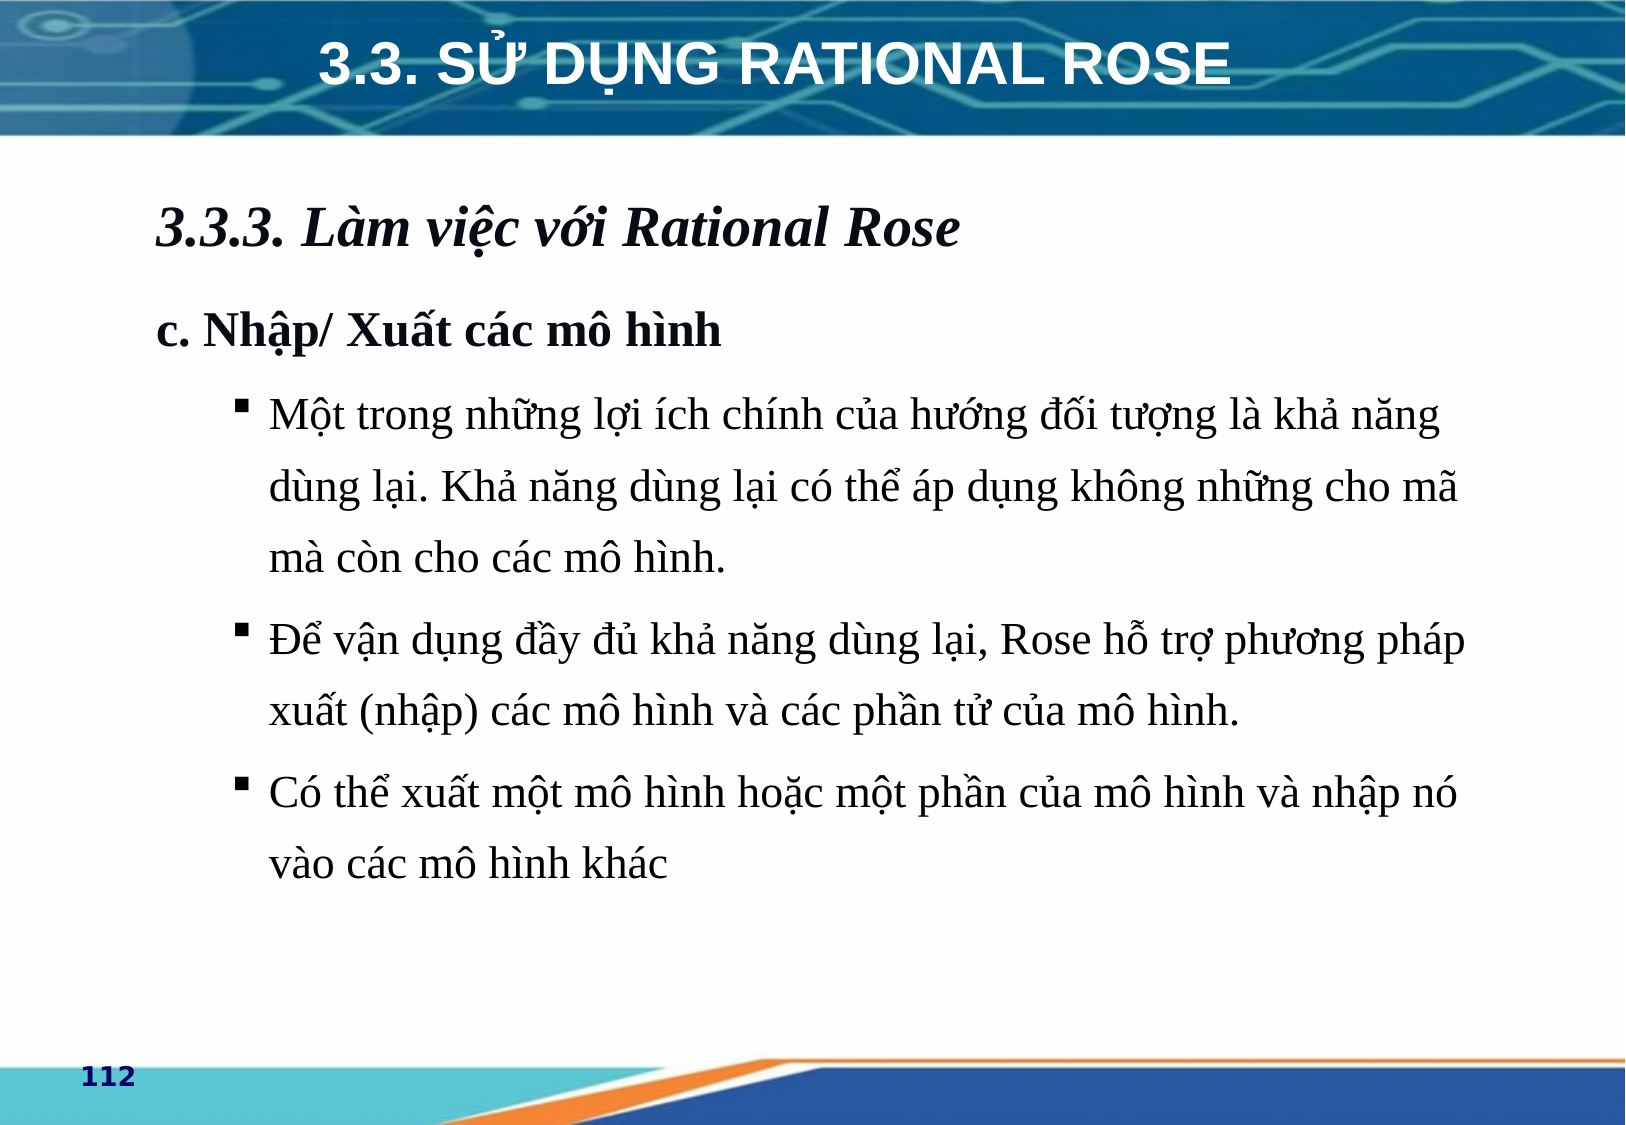

# 3.3. SỬ DỤNG RATIONAL ROSE
3.3.3. Làm việc với Rational Rose
c. Nhập/ Xuất các mô hình
Một trong những lợi ích chính của hướng đối tượng là khả năng dùng lại. Khả năng dùng lại có thể áp dụng không những cho mã mà còn cho các mô hình.
Để vận dụng đầy đủ khả năng dùng lại, Rose hỗ trợ phương pháp xuất (nhập) các mô hình và các phần tử của mô hình.
Có thể xuất một mô hình hoặc một phần của mô hình và nhập nó vào các mô hình khác
112